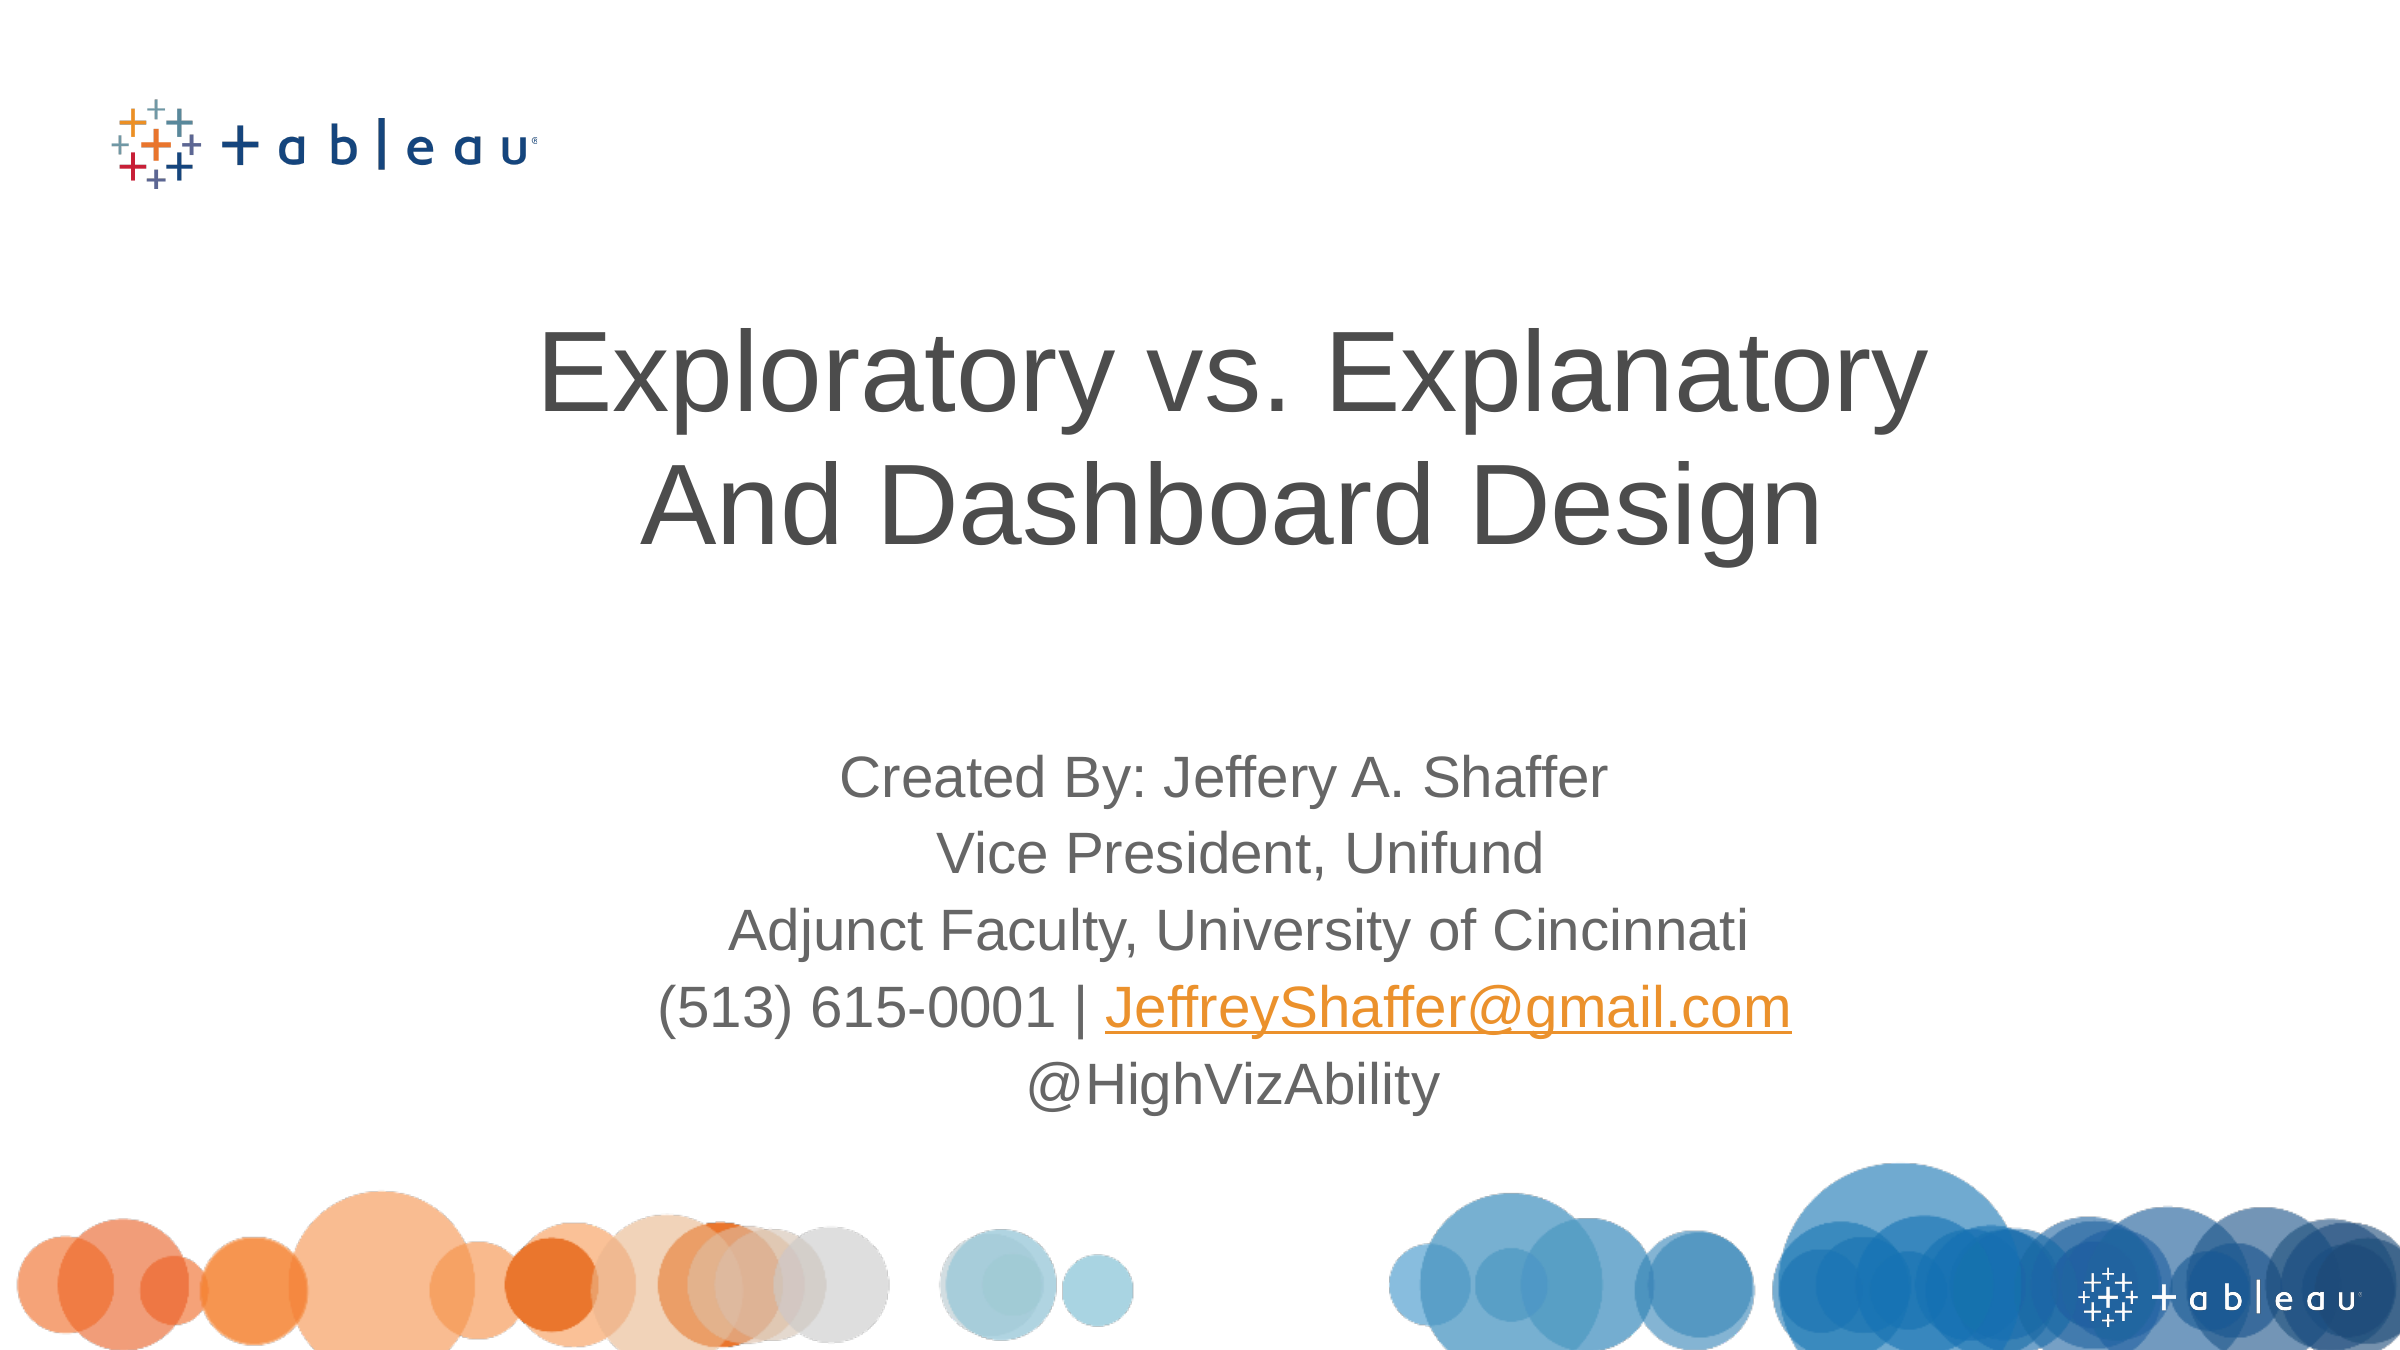

Exploratory vs. Explanatory
And Dashboard Design
Created By: Jeffery A. Shaffer
 Vice President, Unifund
 Adjunct Faculty, University of Cincinnati
(513) 615-0001 | JeffreyShaffer@gmail.com
@HighVizAbility